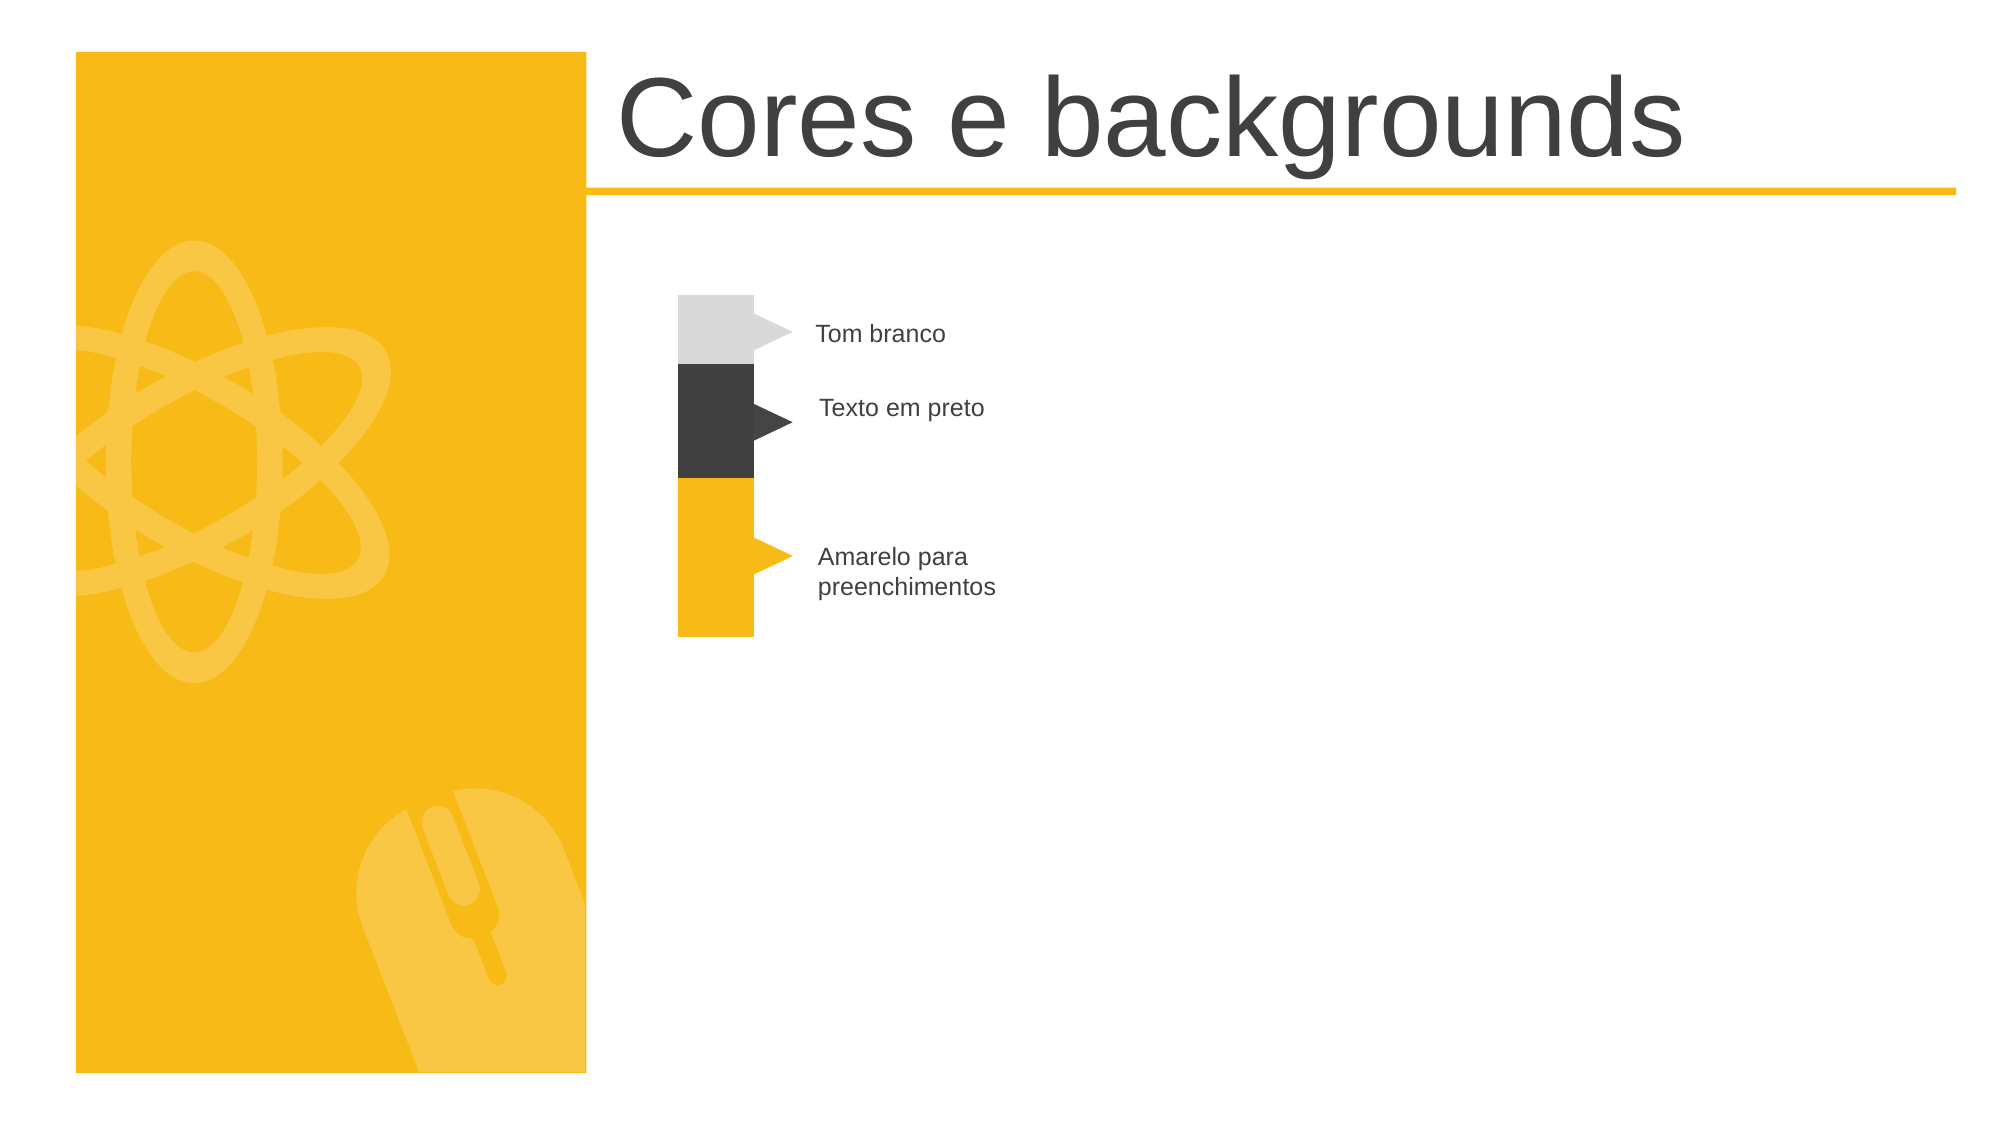

Cores e backgrounds

### Chart

| Category | Series 2 | Series 3 | Series 4 |
|---|---|---|---|
| Text 1 | 35.0 | 25.0 | 15.0 |

Tom branco
Texto em preto
Amarelo para preenchimentos

### Chart

| Category |
|---|